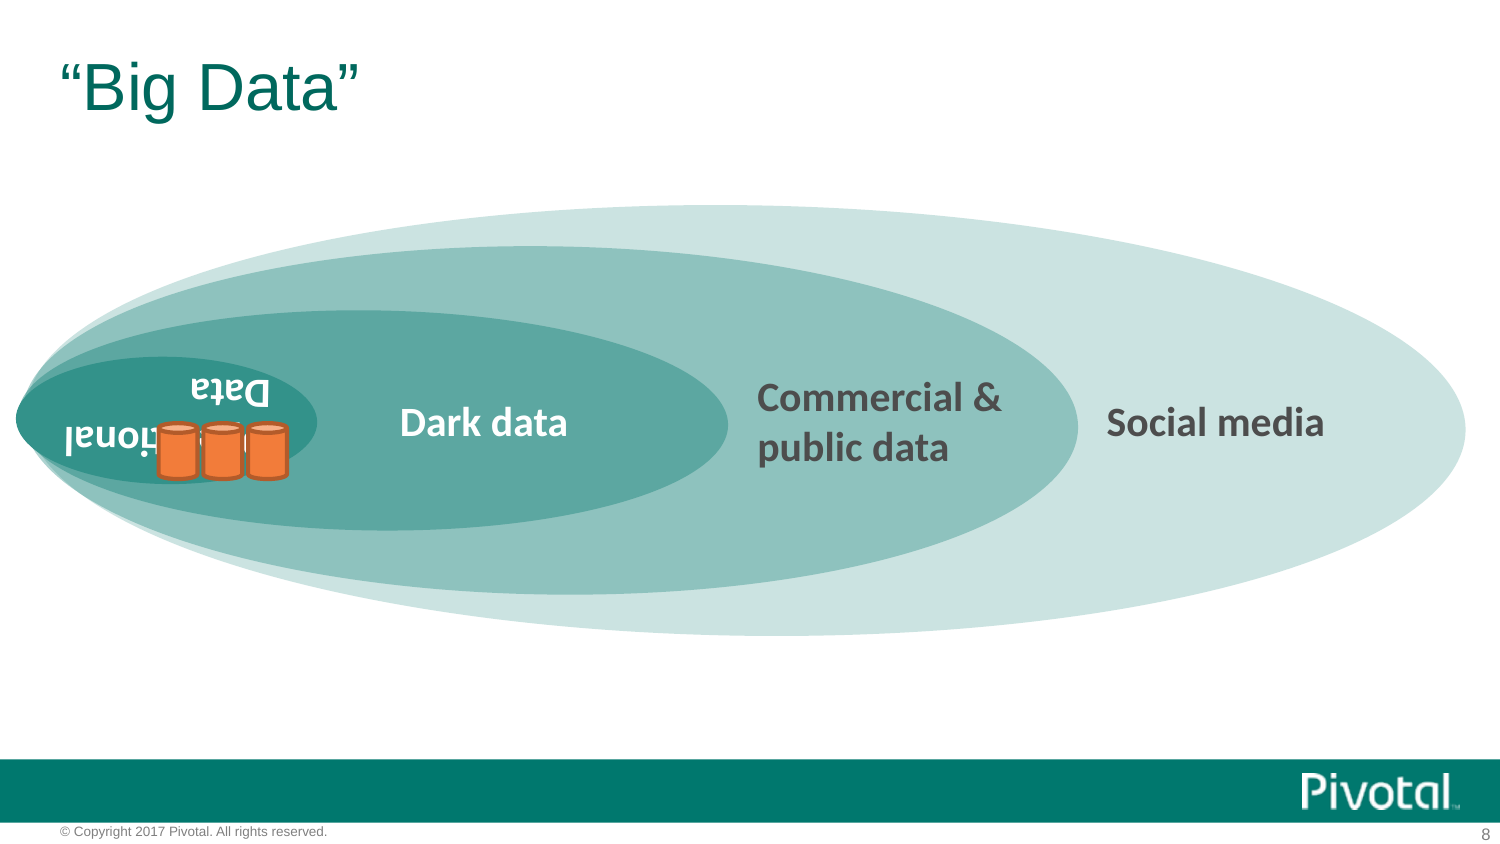

# “Big Data”

Social media

Commercial &
public data
Operational Data

Dark data